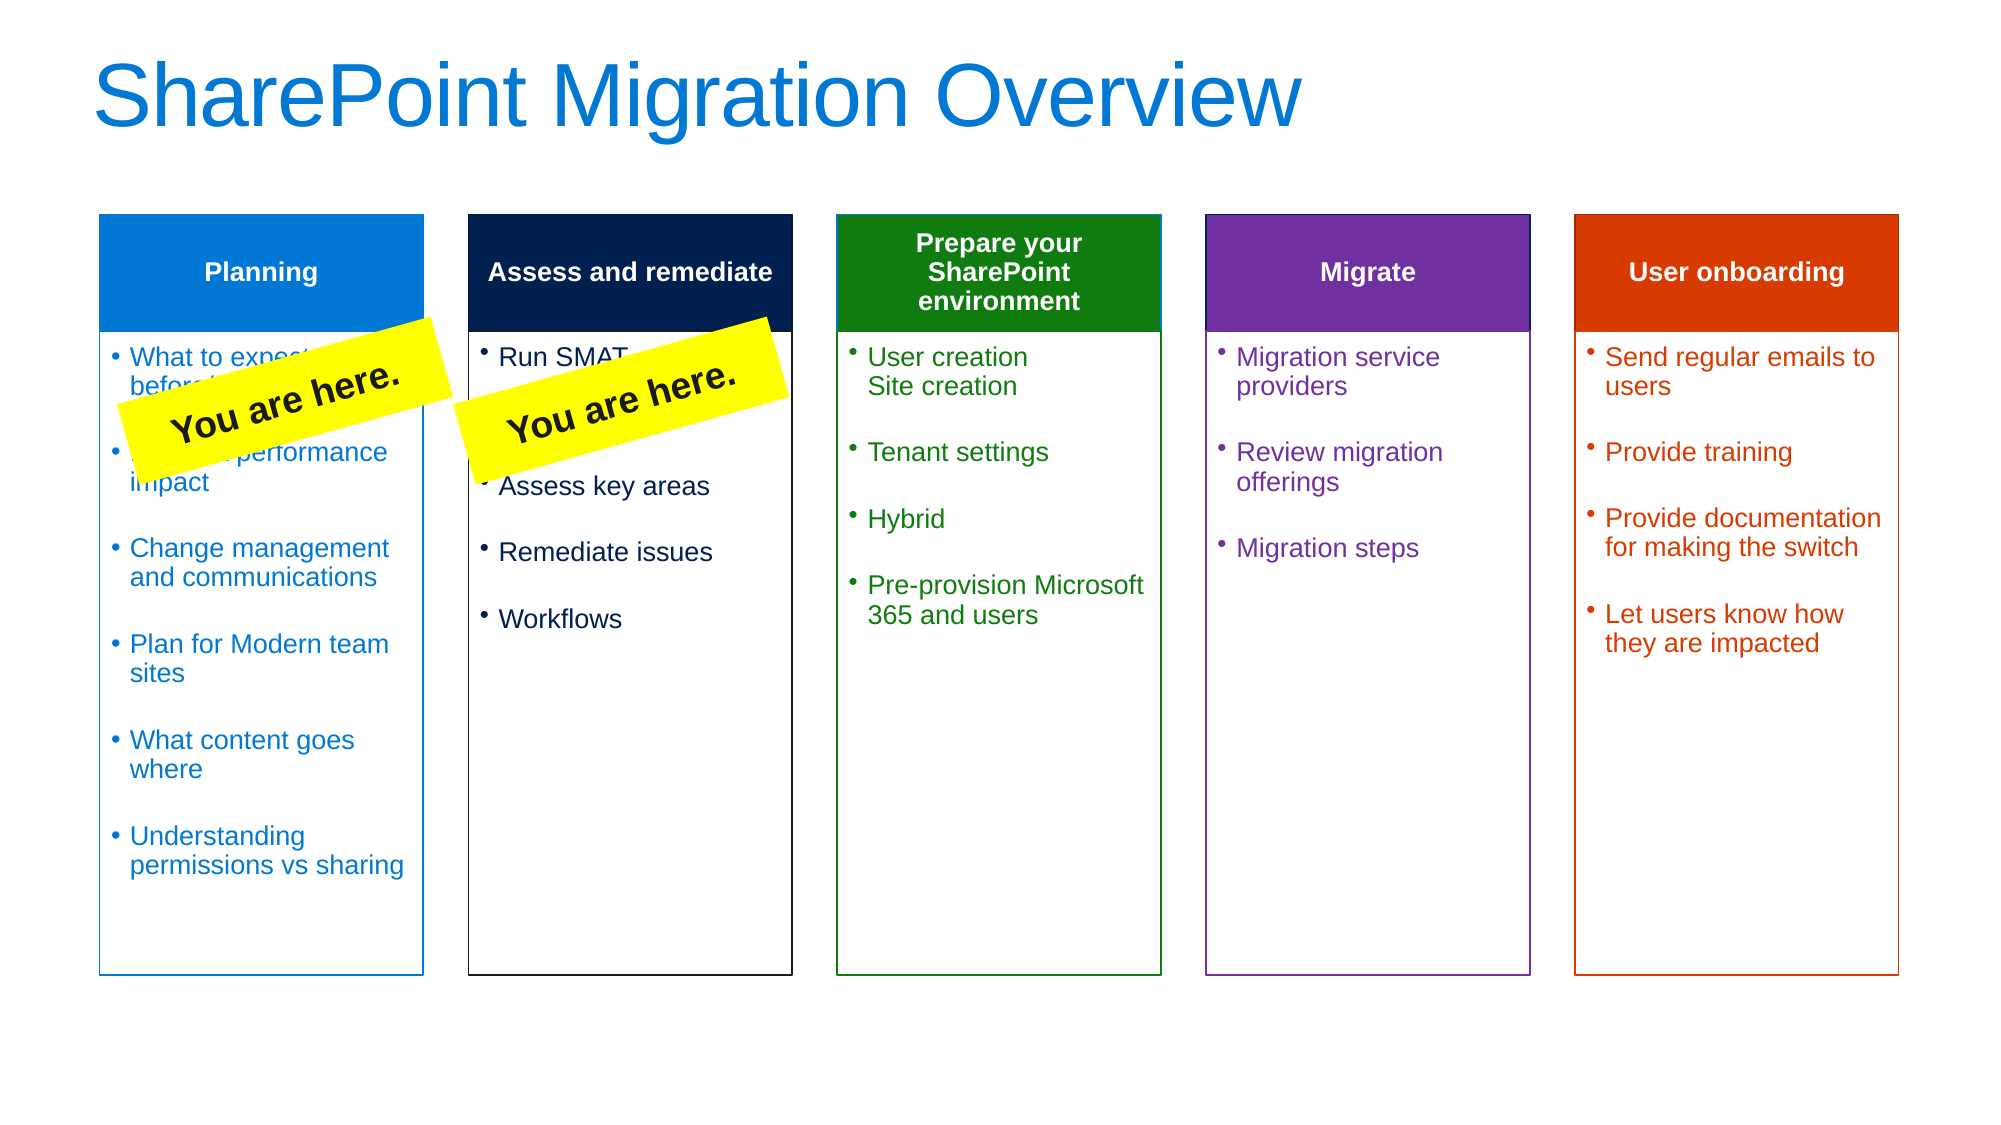

# SharePoint Migration Overview
Planning
What to expect before/after migration

Network performance impact

Change management and communications

Plan for Modern team sites

What content goes where

Understanding permissions vs sharing
Assess and remediate
Run SMAT

Run SMIT
Assess key areas

Remediate issues

Workflows
Prepare your SharePoint environment
User creation
Site creation

Tenant settings

Hybrid

Pre-provision Microsoft 365 and users
Migrate
Migration service providers

Review migration offerings

Migration steps
User onboarding
Send regular emails to users
Provide training

Provide documentation for making the switch

Let users know how they are impacted
You are here.
You are here.